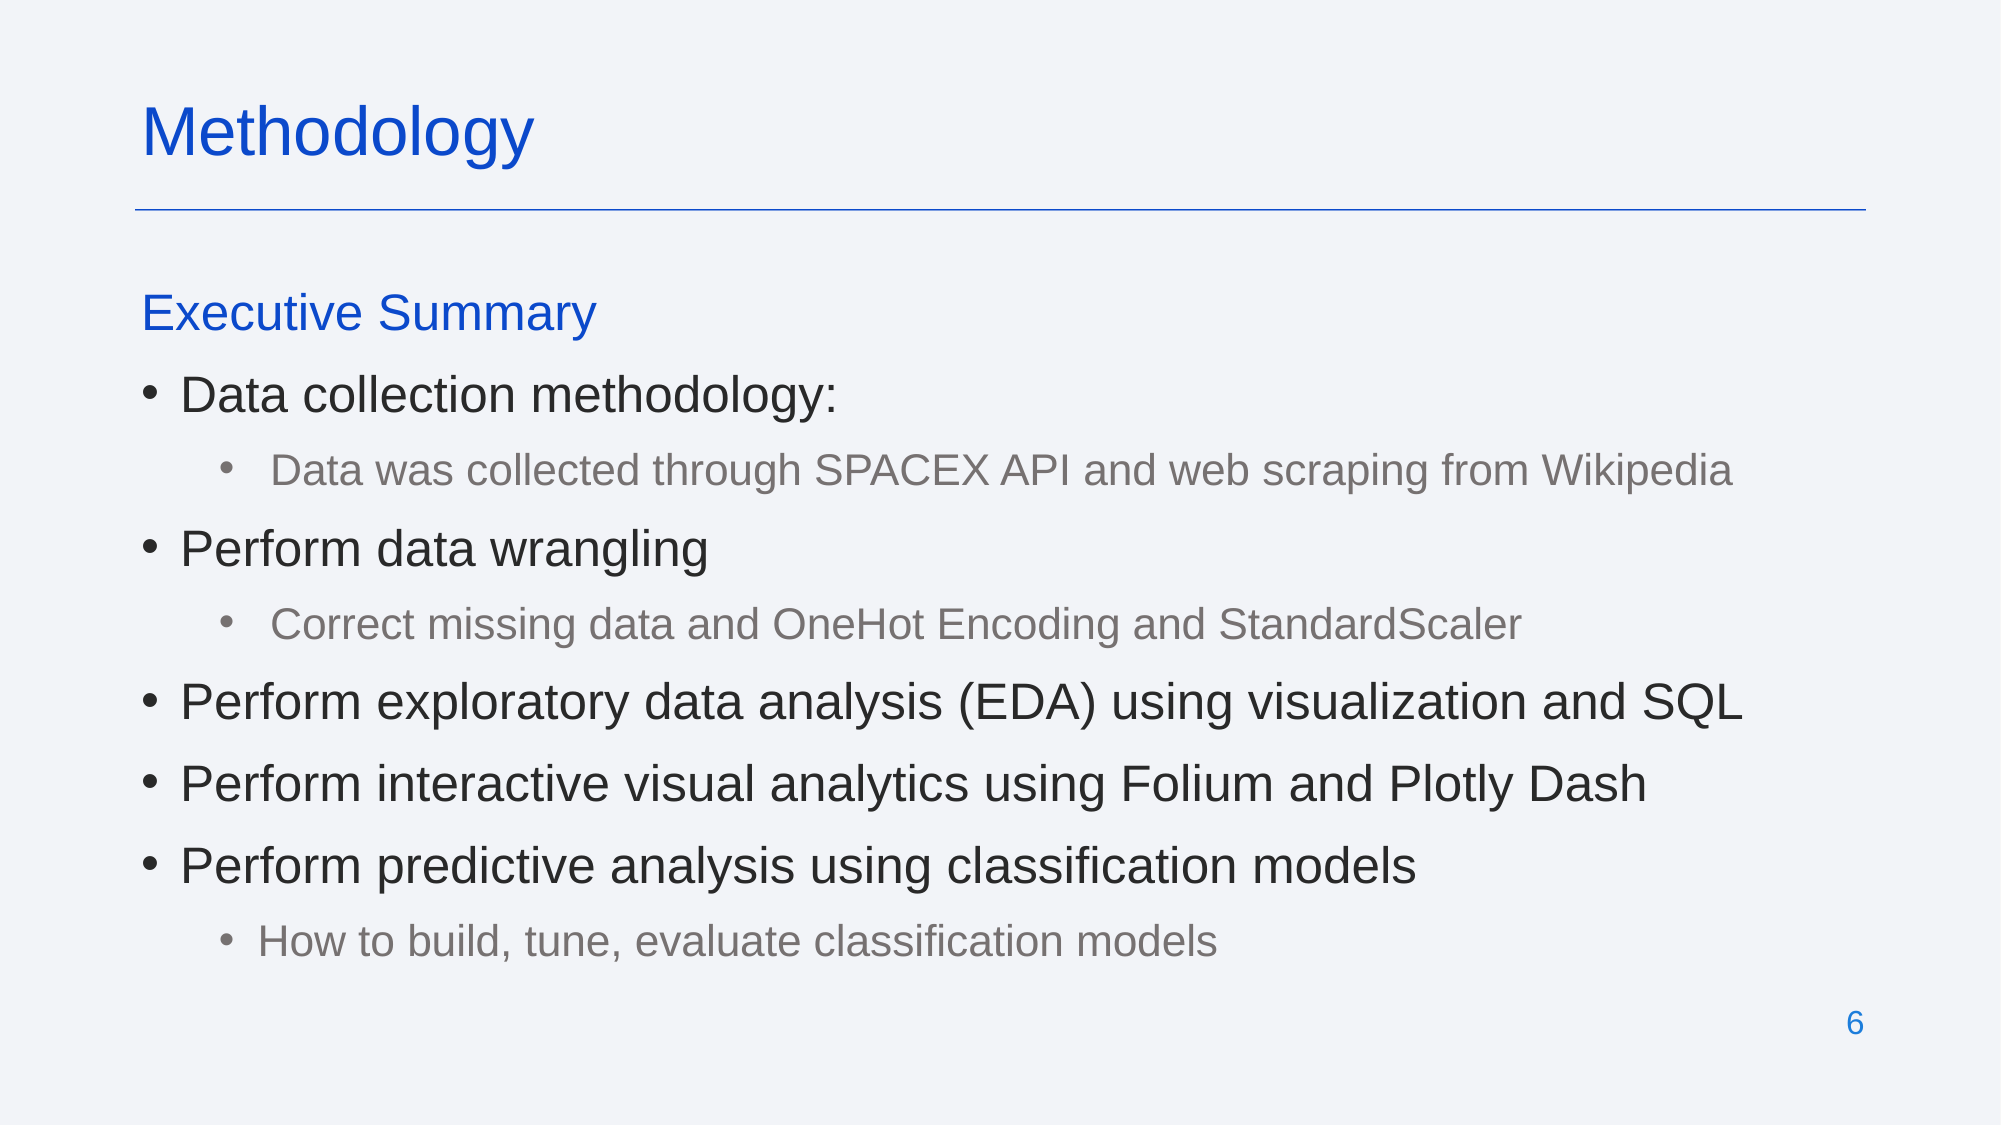

Methodology
Executive Summary
Data collection methodology:
 Data was collected through SPACEX API and web scraping from Wikipedia
Perform data wrangling
 Correct missing data and OneHot Encoding and StandardScaler
Perform exploratory data analysis (EDA) using visualization and SQL
Perform interactive visual analytics using Folium and Plotly Dash
Perform predictive analysis using classification models
How to build, tune, evaluate classification models

6